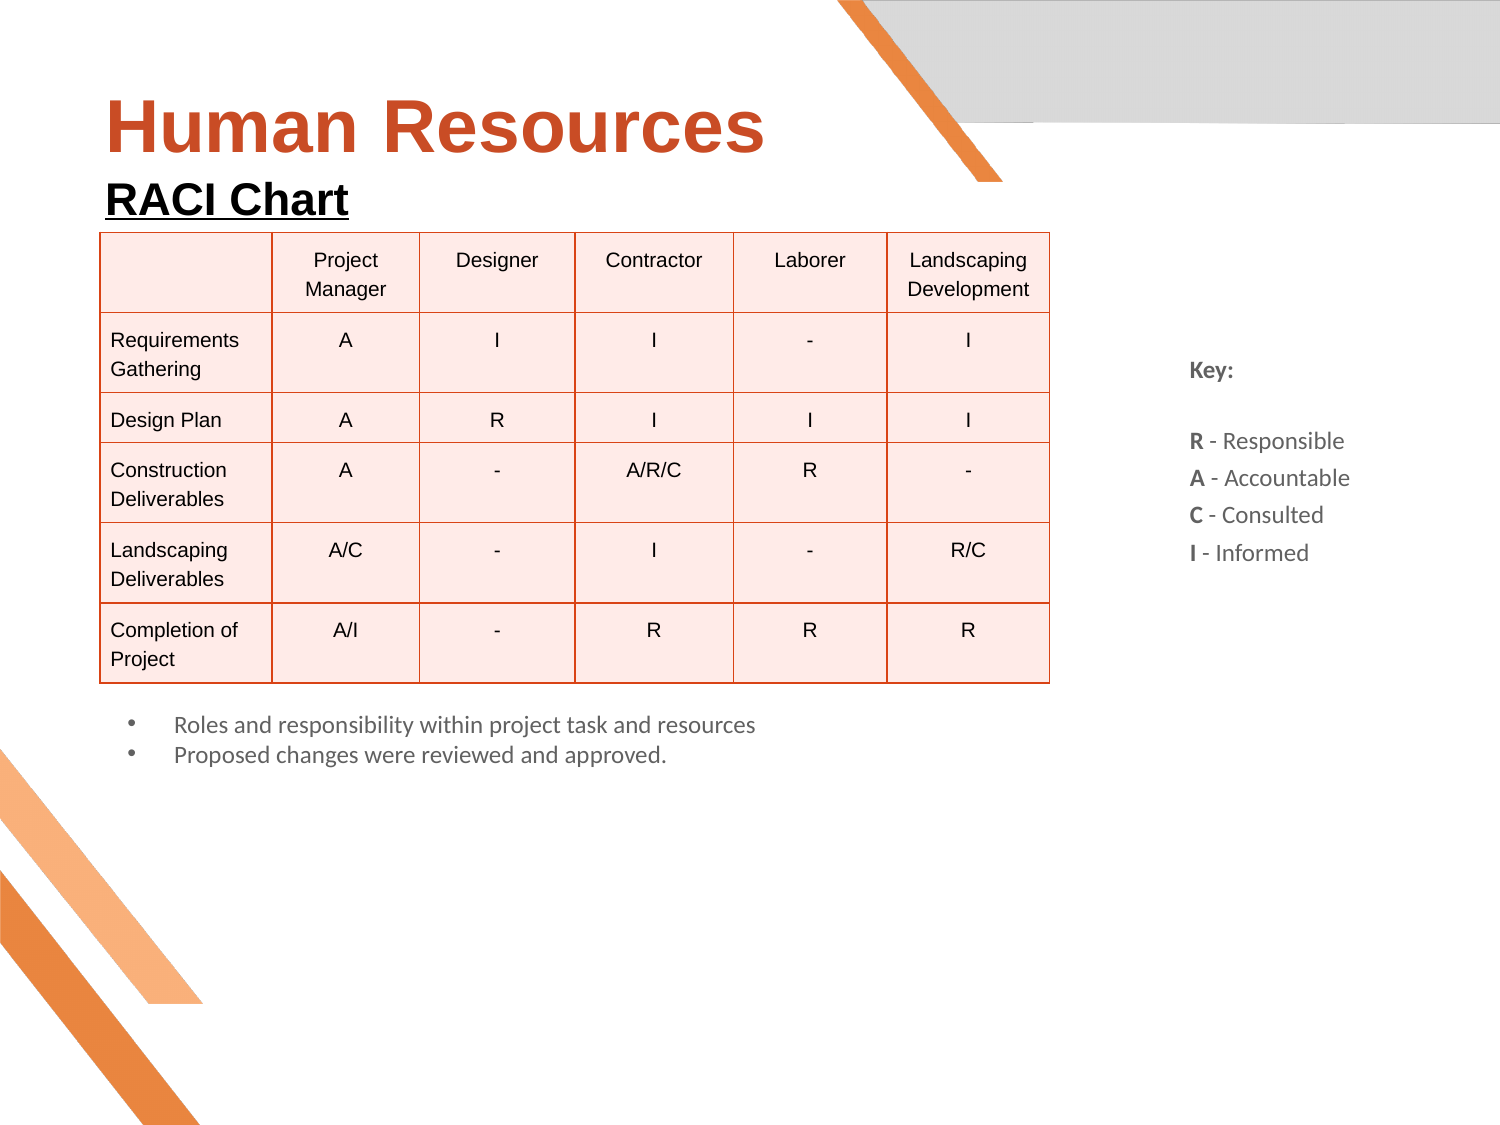

# Human Resources RACI Chart
|  | Project Manager | Designer | Contractor | Laborer | Landscaping Development |
| --- | --- | --- | --- | --- | --- |
| Requirements Gathering | A | I | I | - | I |
| Design Plan | A | R | I | I | I |
| Construction Deliverables | A | - | A/R/C | R | - |
| Landscaping Deliverables | A/C | - | I | - | R/C |
| Completion of Project | A/I | - | R | R | R |
Key:
R - Responsible
A - Accountable
C - Consulted
I - Informed
Roles and responsibility within project task and resources
Proposed changes were reviewed and approved.